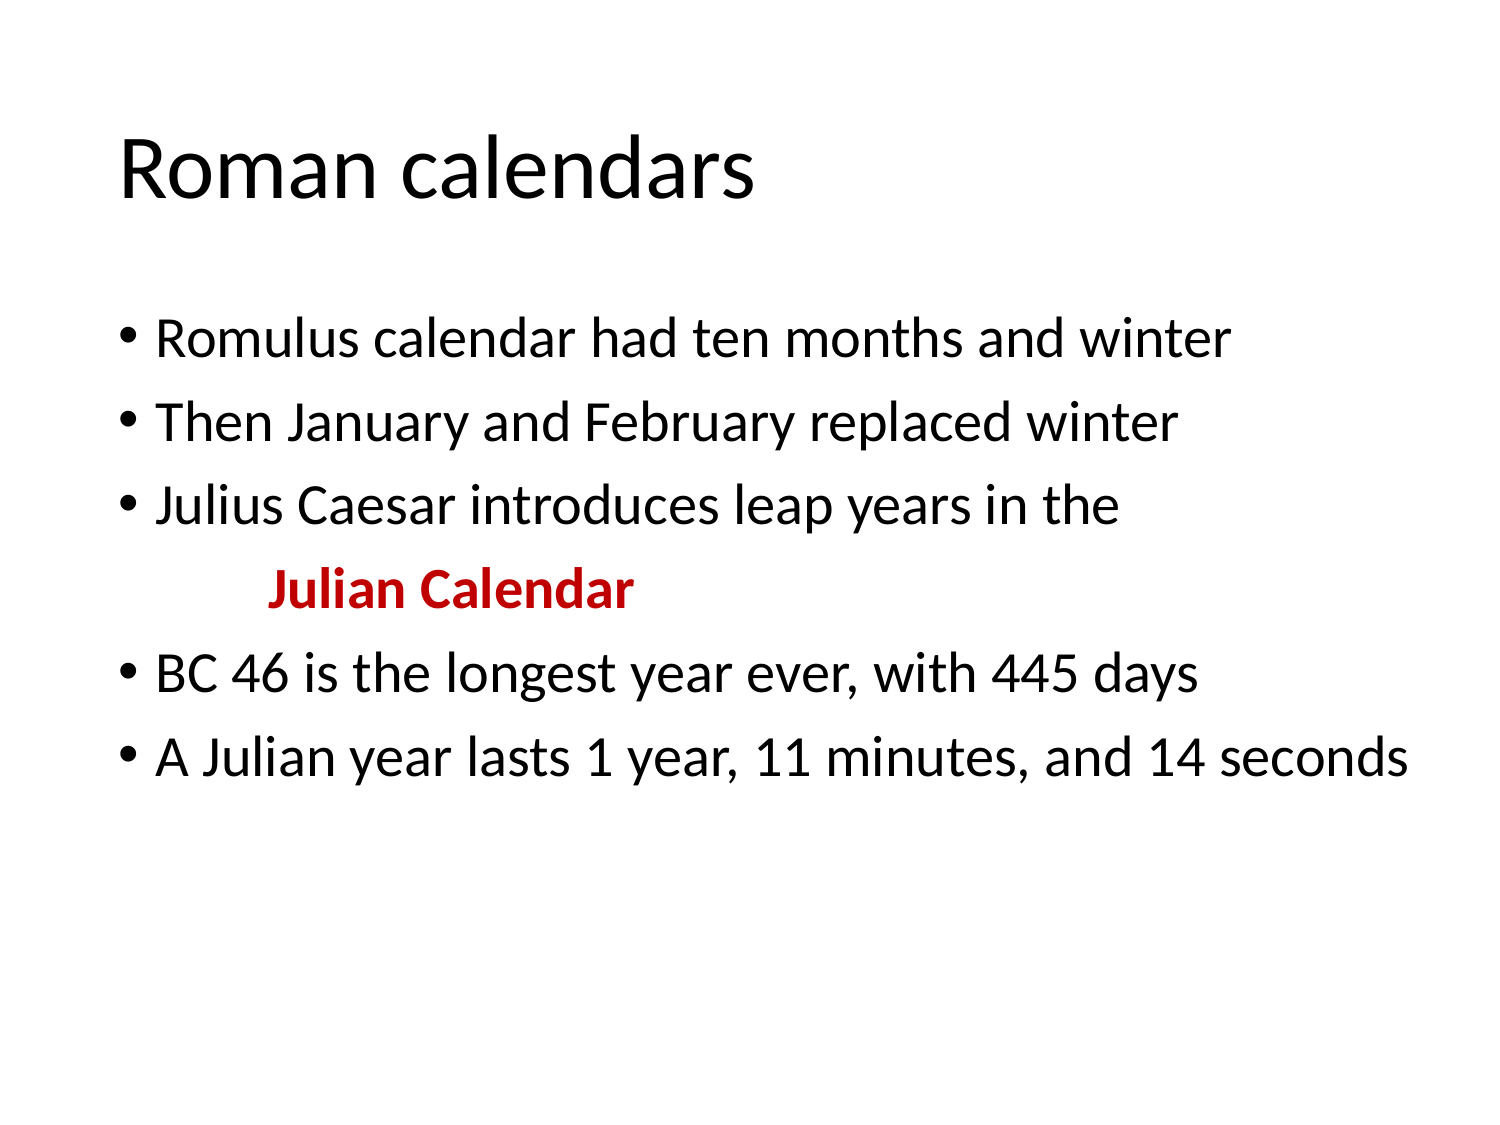

# Roman calendars
Romulus calendar had ten months and winter
Then January and February replaced winter
Julius Caesar introduces leap years in the
	Julian Calendar
BC 46 is the longest year ever, with 445 days
A Julian year lasts 1 year, 11 minutes, and 14 seconds